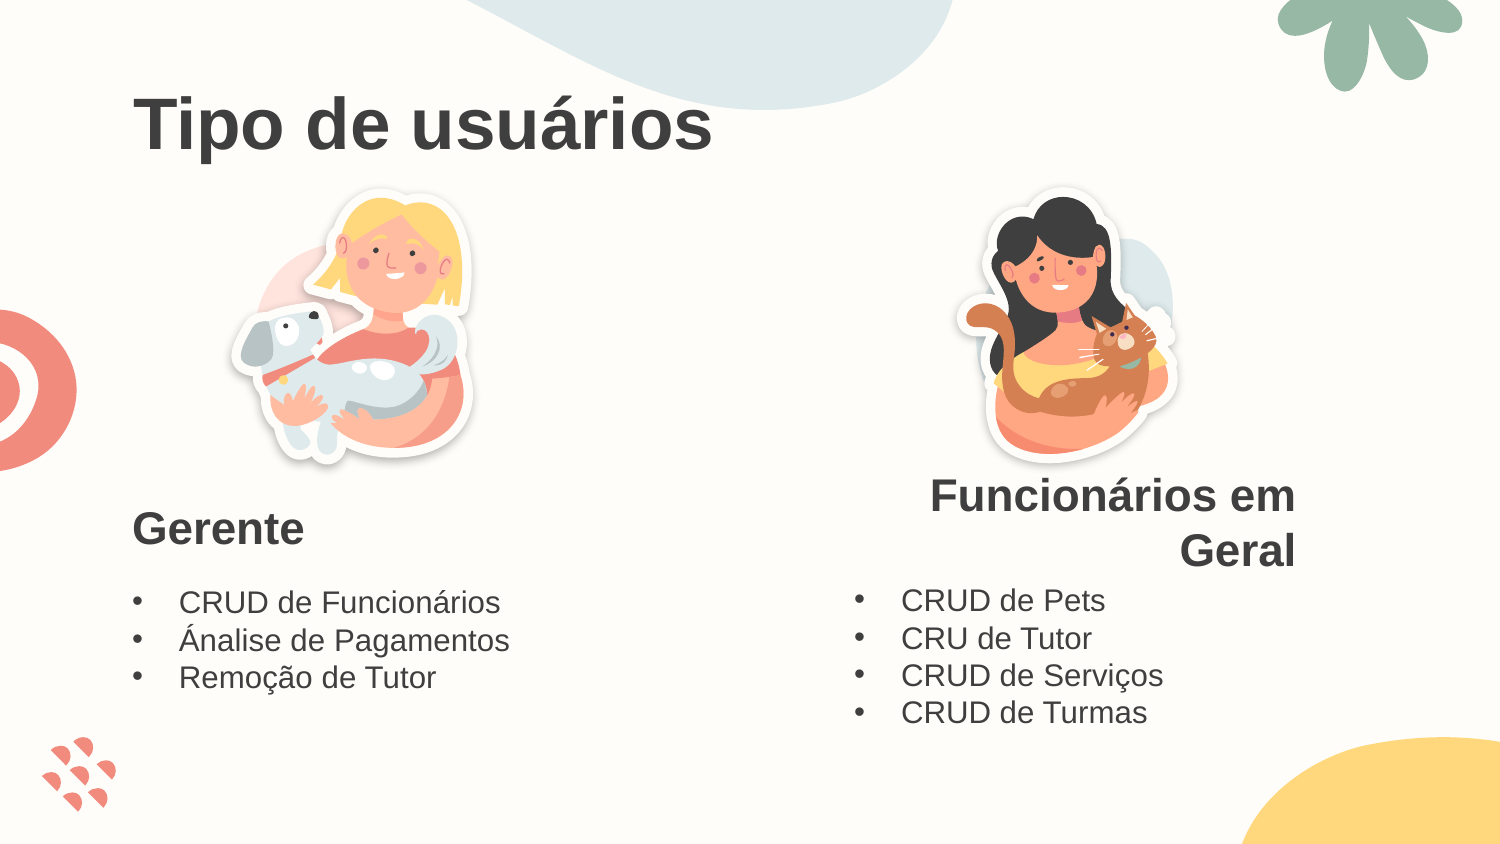

# Tipo de usuários

Funcionários em Geral
Gerente
CRUD de Pets
CRU de Tutor
CRUD de Serviços
CRUD de Turmas
CRUD de Funcionários
Ánalise de Pagamentos
Remoção de Tutor